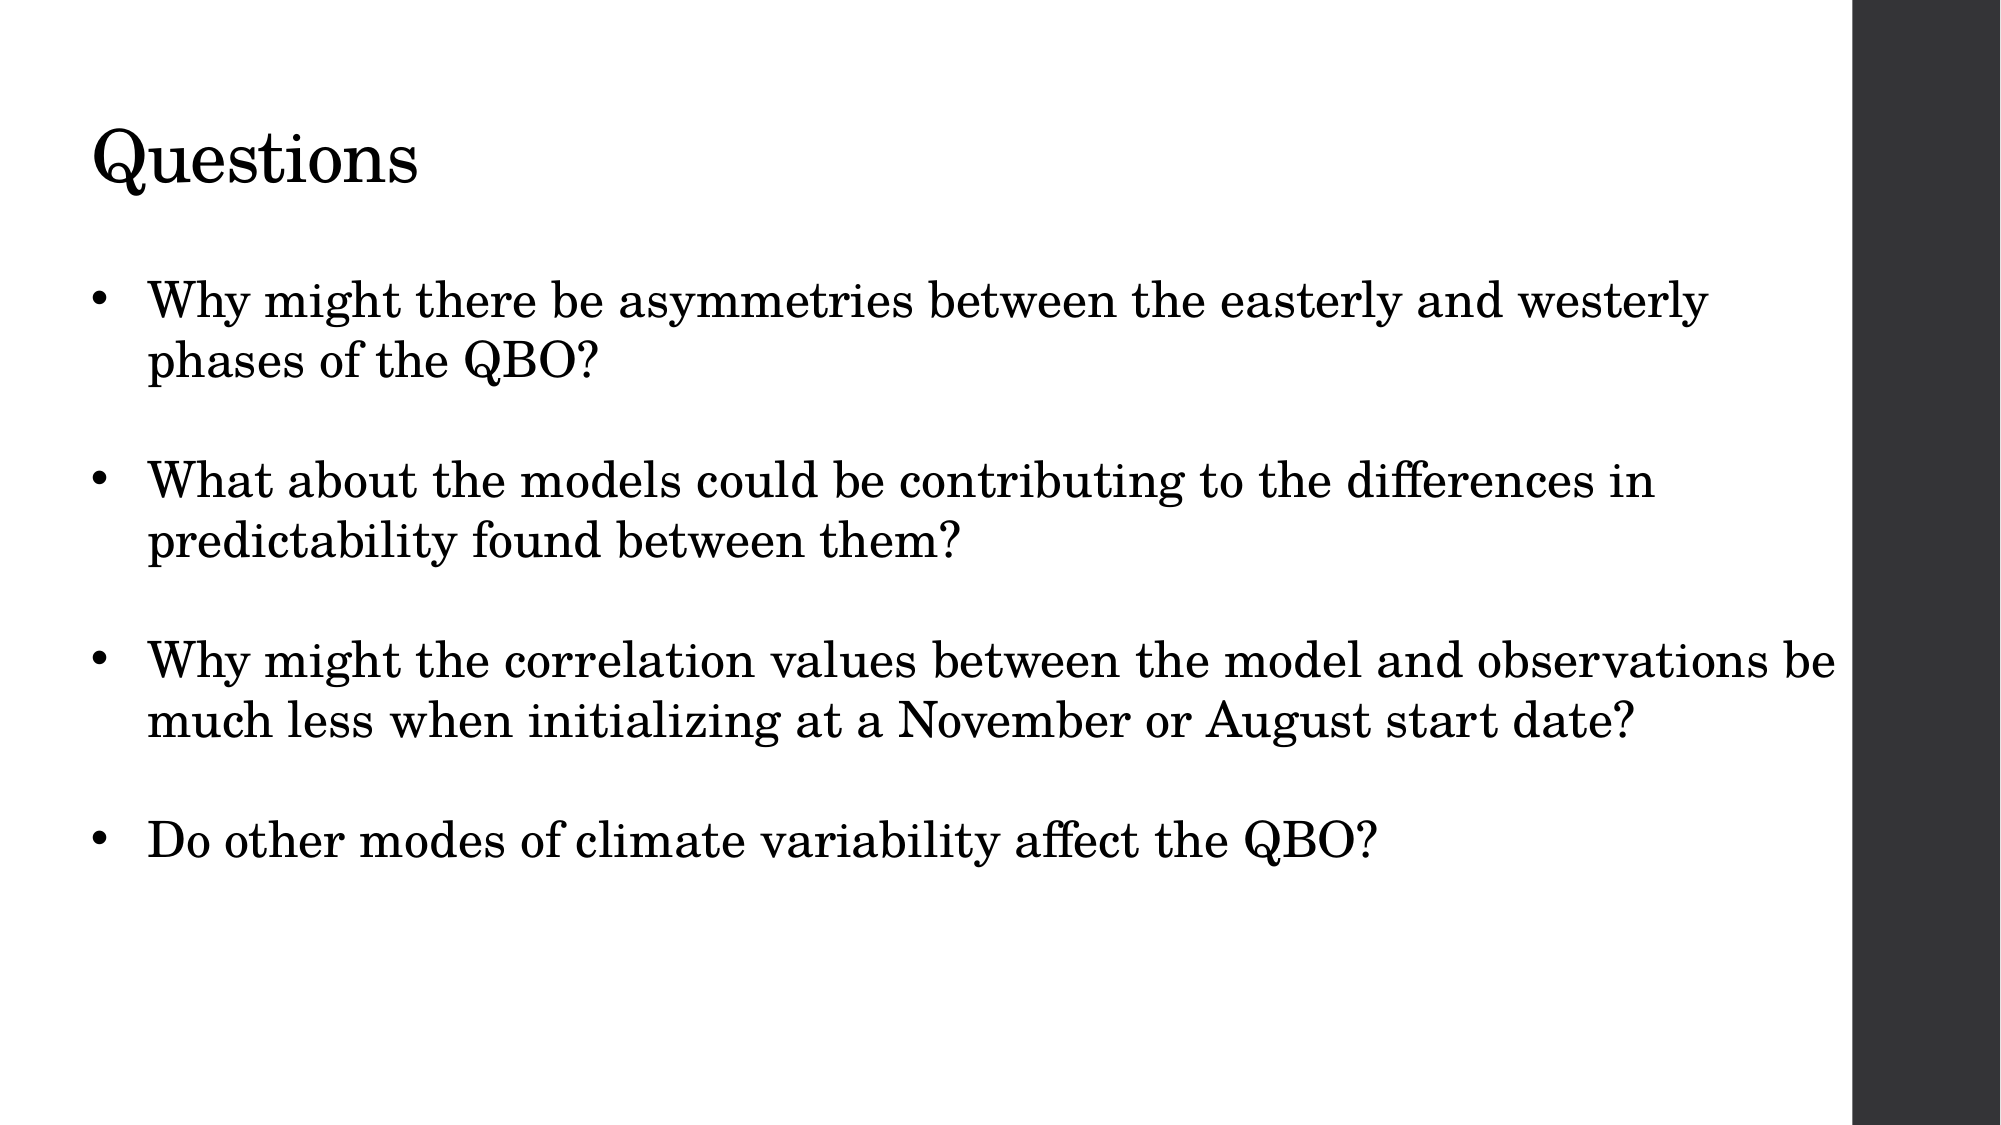

Questions
Why might there be asymmetries between the easterly and westerly phases of the QBO?

What about the models could be contributing to the differences in predictability found between them?
Why might the correlation values between the model and observations be much less when initializing at a November or August start date?

Do other modes of climate variability affect the QBO?